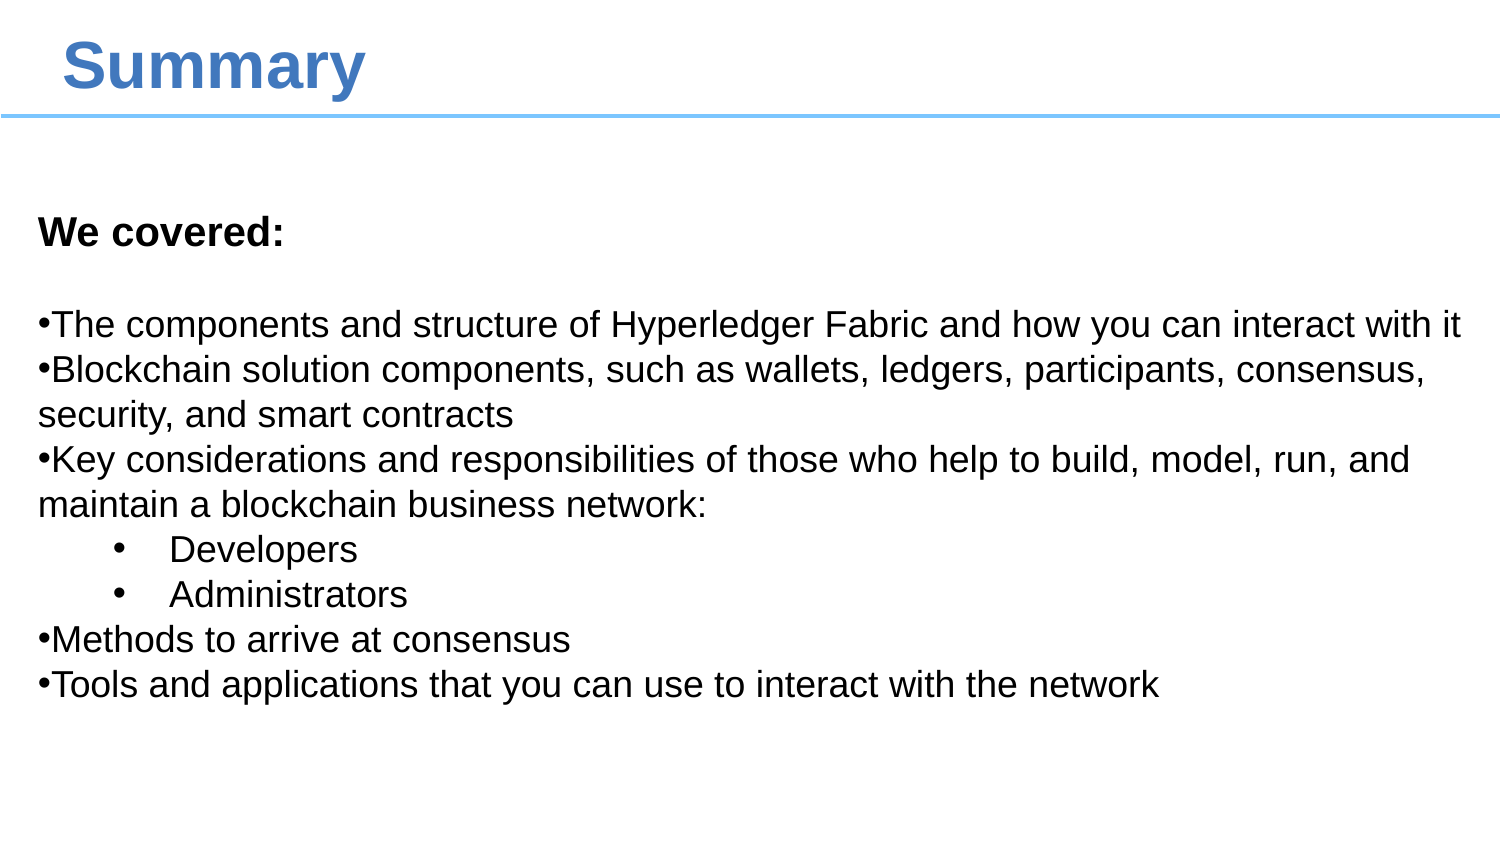

Summary
We covered:

The components and structure of Hyperledger Fabric and how you can interact with it
Blockchain solution components, such as wallets, ledgers, participants, consensus, security, and smart contracts
Key considerations and responsibilities of those who help to build, model, run, and maintain a blockchain business network:
Developers
Administrators
Methods to arrive at consensus
Tools and applications that you can use to interact with the network
2020/8/17
49